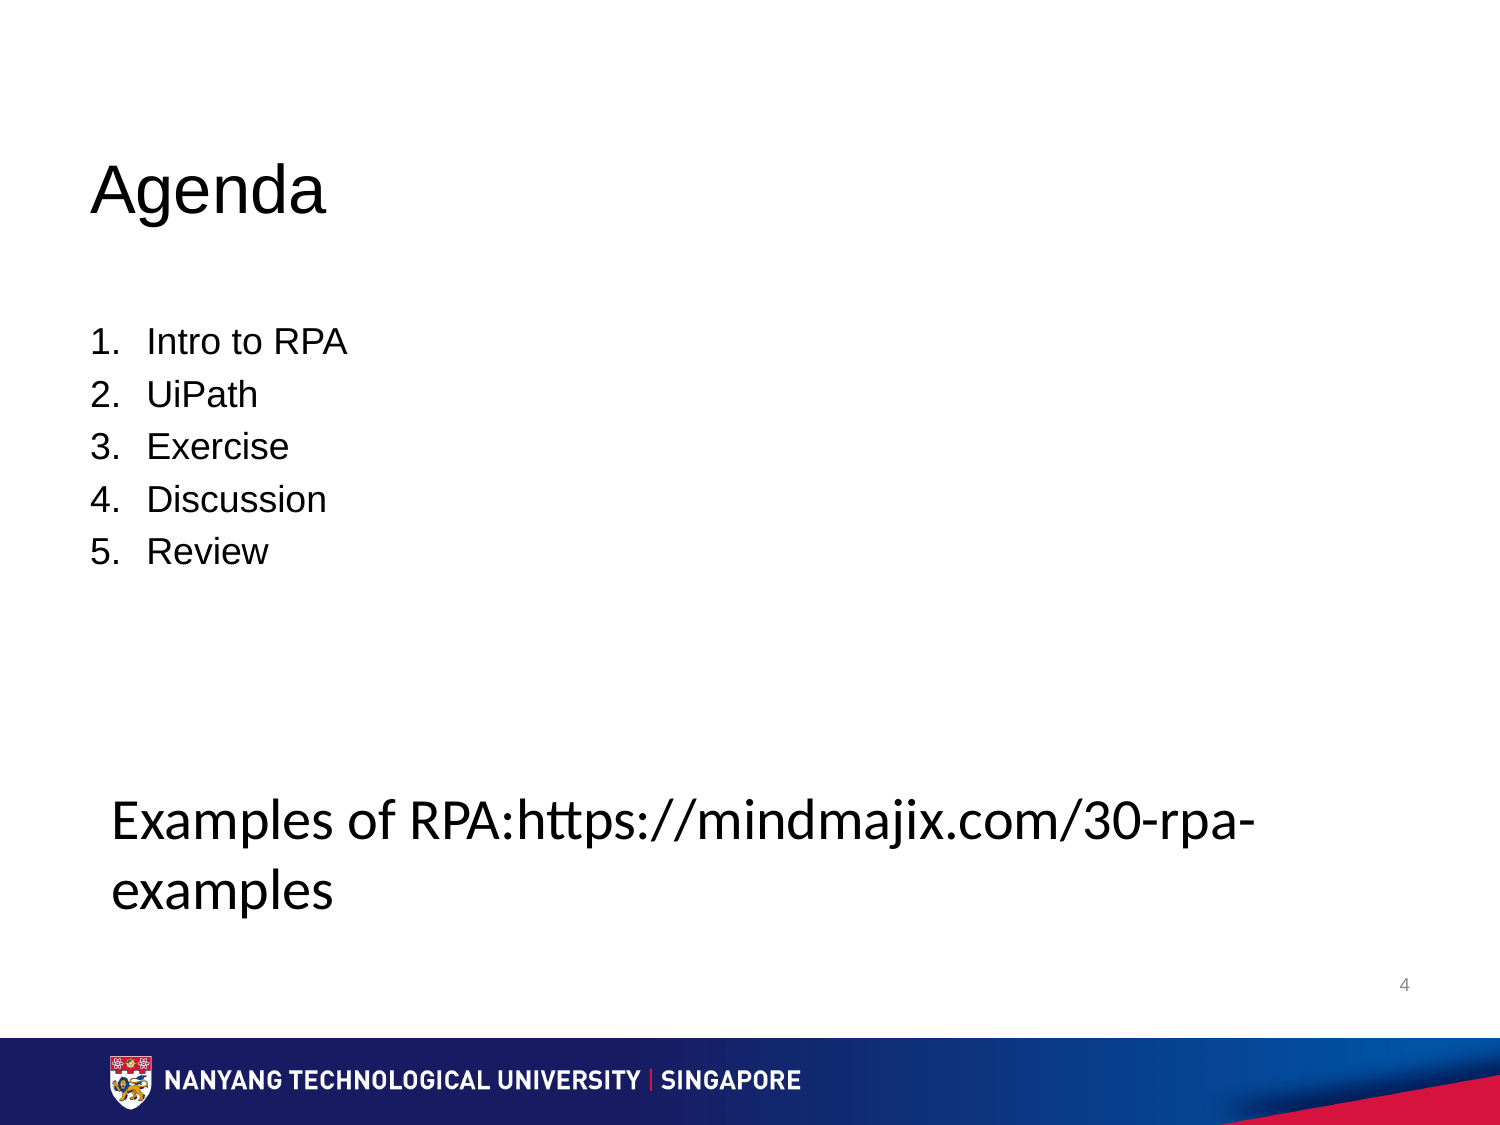

# Agenda
Intro to RPA
UiPath
Exercise
Discussion
Review

Examples of RPA:https://mindmajix.com/30-rpa-examples
4